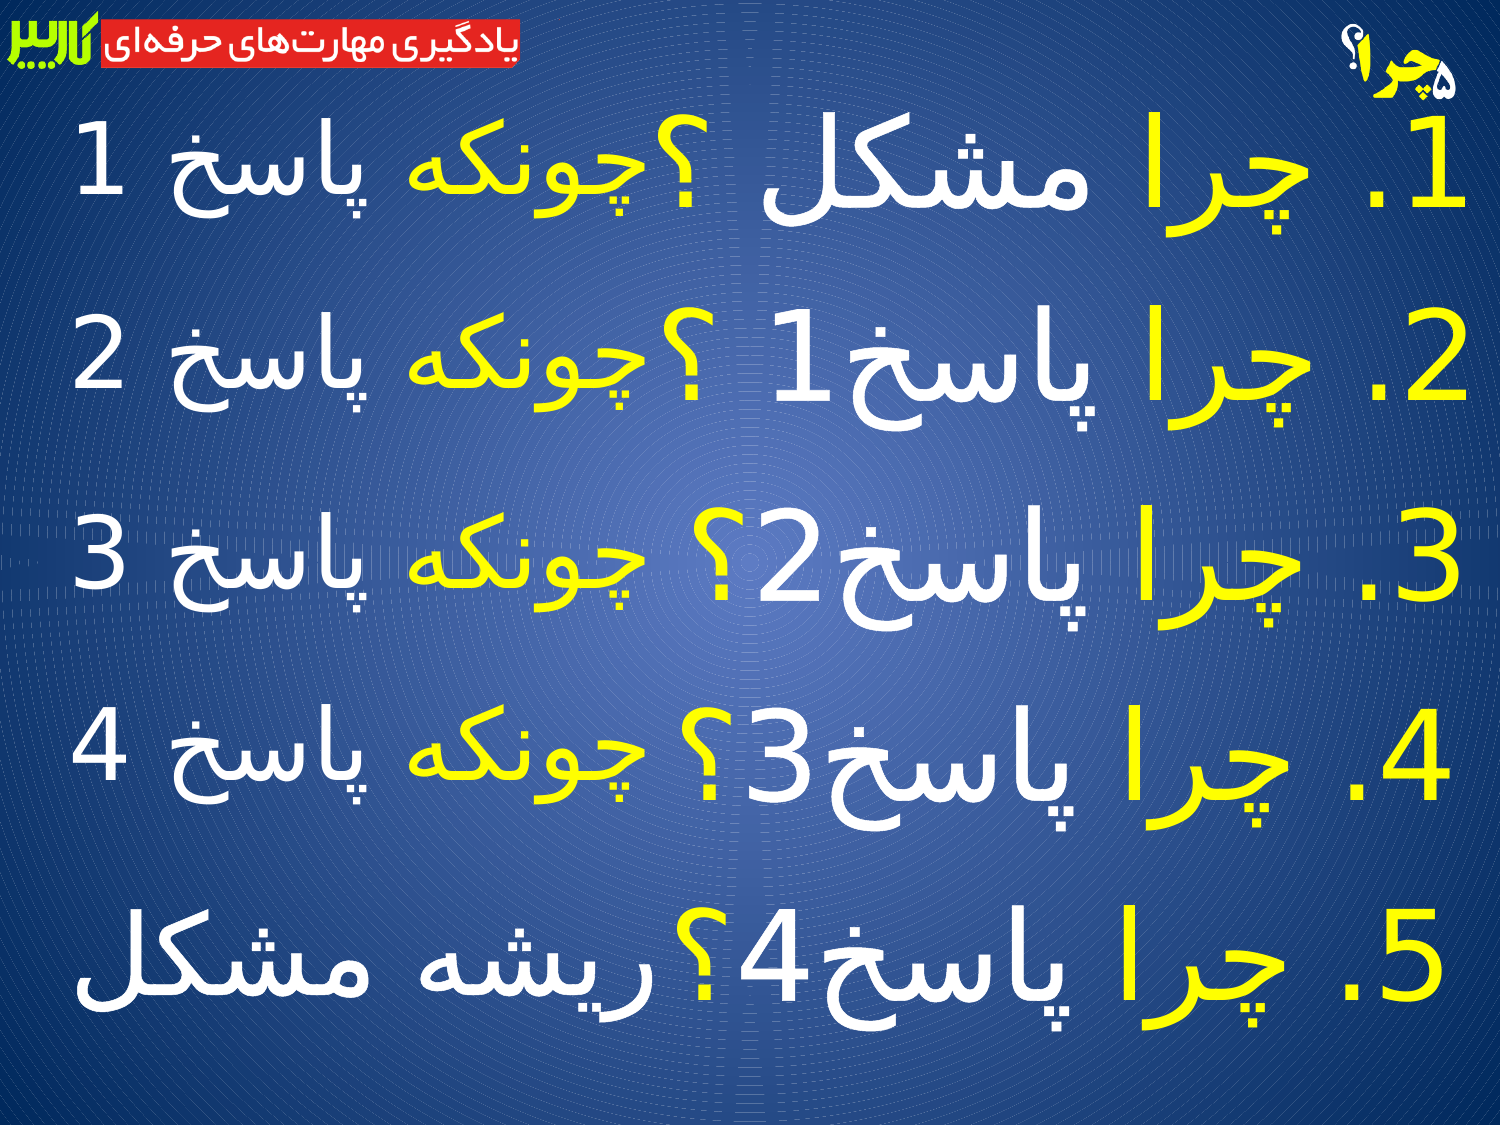

1. چرا مشکل ؟
چونکه پاسخ 1
2. چرا پاسخ1 ؟
چونکه پاسخ 2
3. چرا پاسخ2؟
چونکه پاسخ 3
4. چرا پاسخ3؟
چونکه پاسخ 4
5. چرا پاسخ4؟
ریشه مشکل